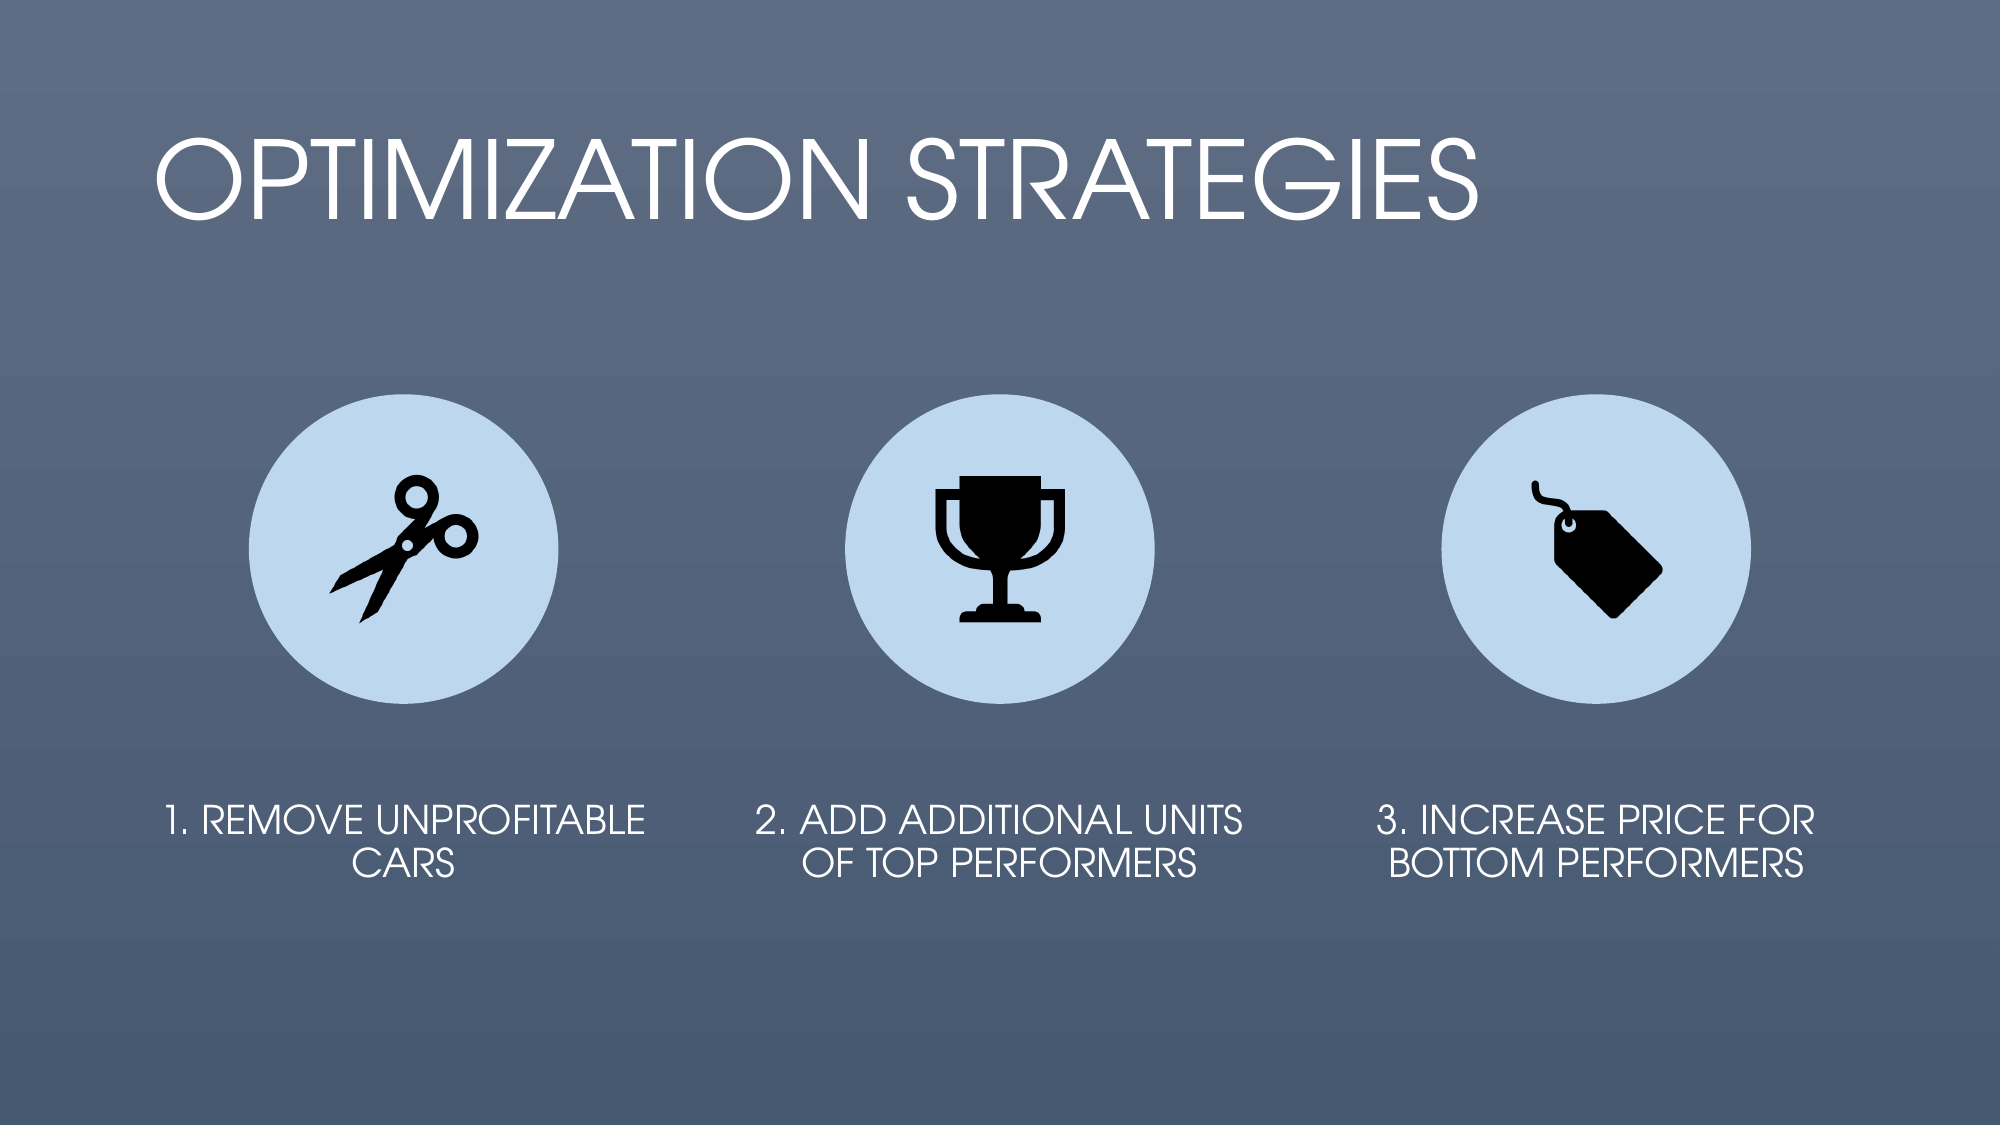

# OPTIMIZATION STRATEGIES
1. Remove unprofitable cars
2. Add additional units of top performers
3. Increase price for BOTTOM performers
5